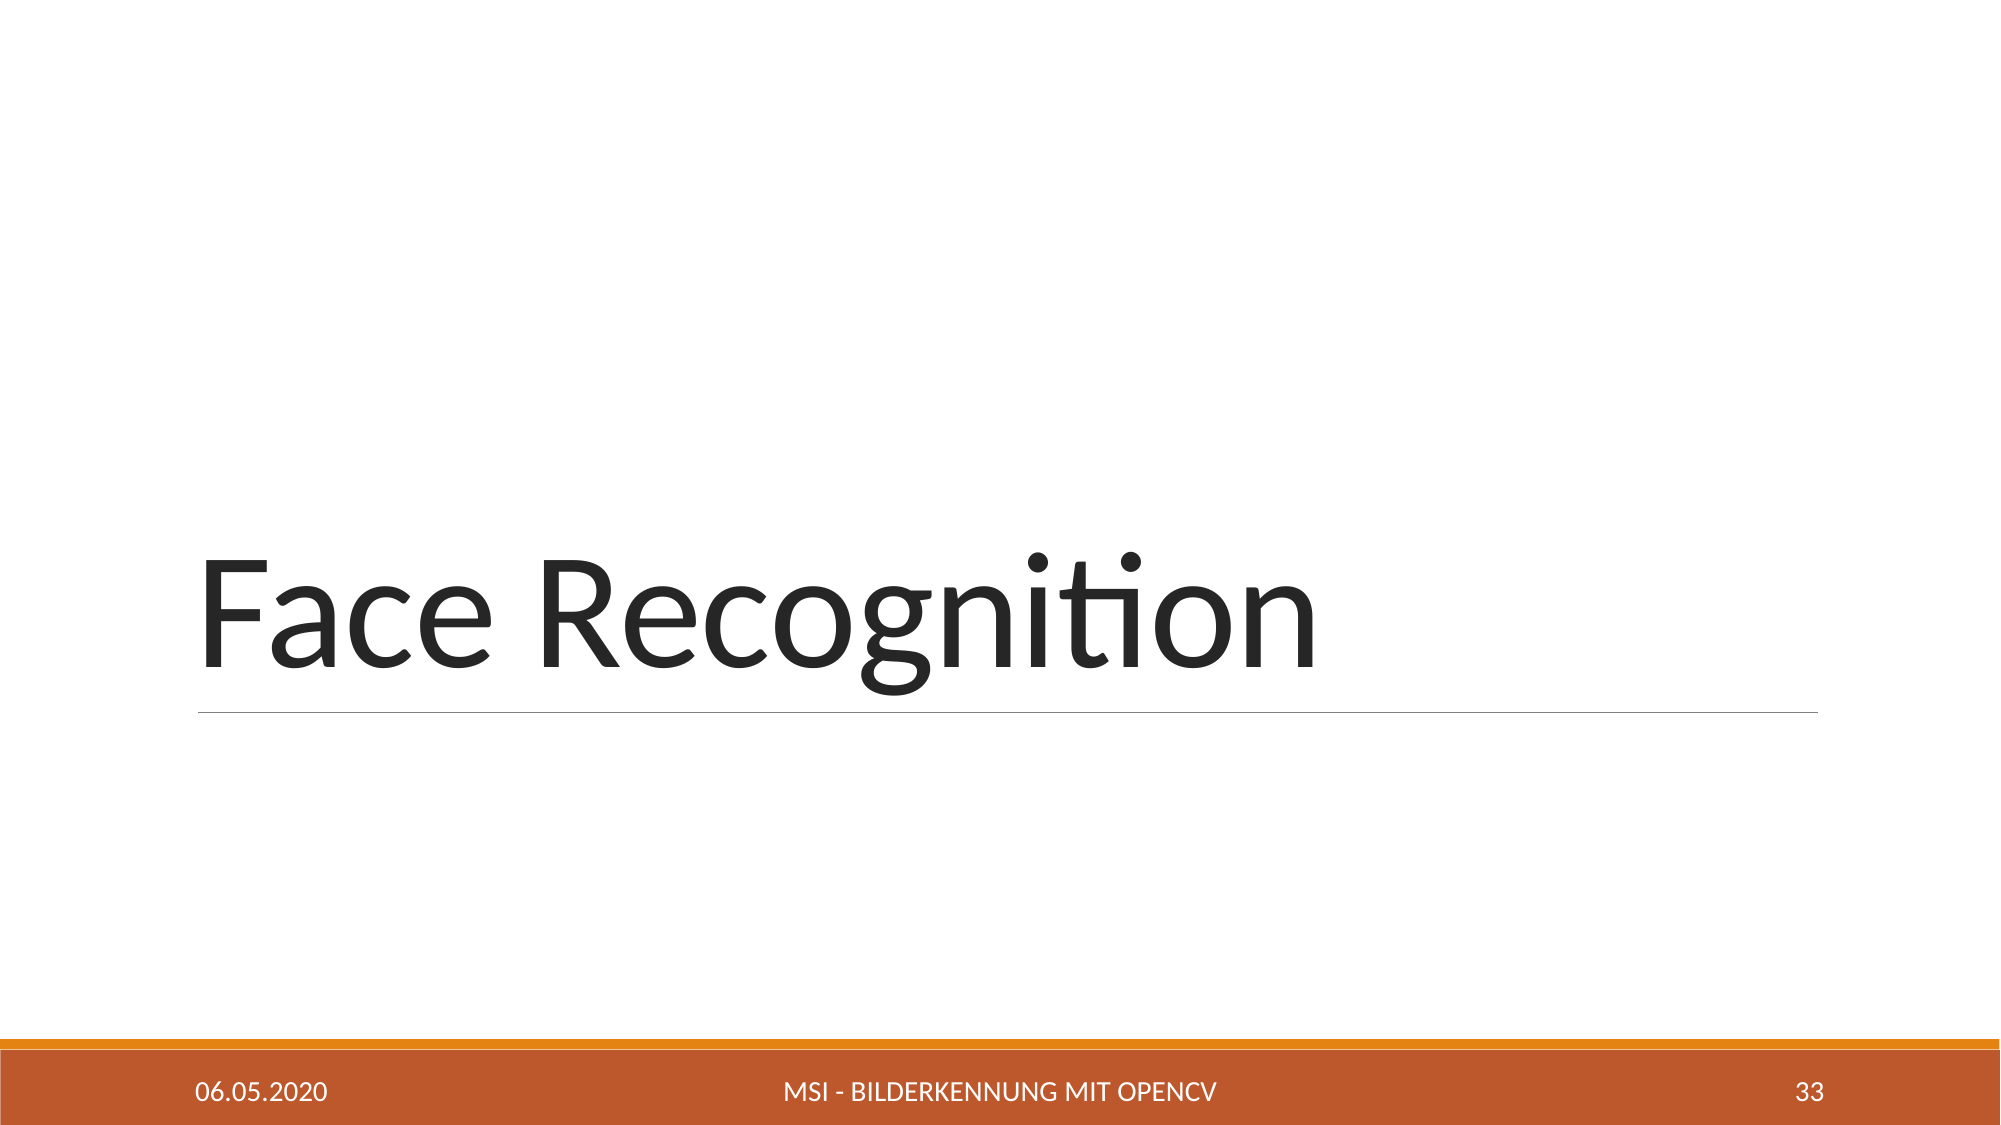

# Face Recognition
06.05.2020
MSI - Bilderkennung mit OpenCV
33